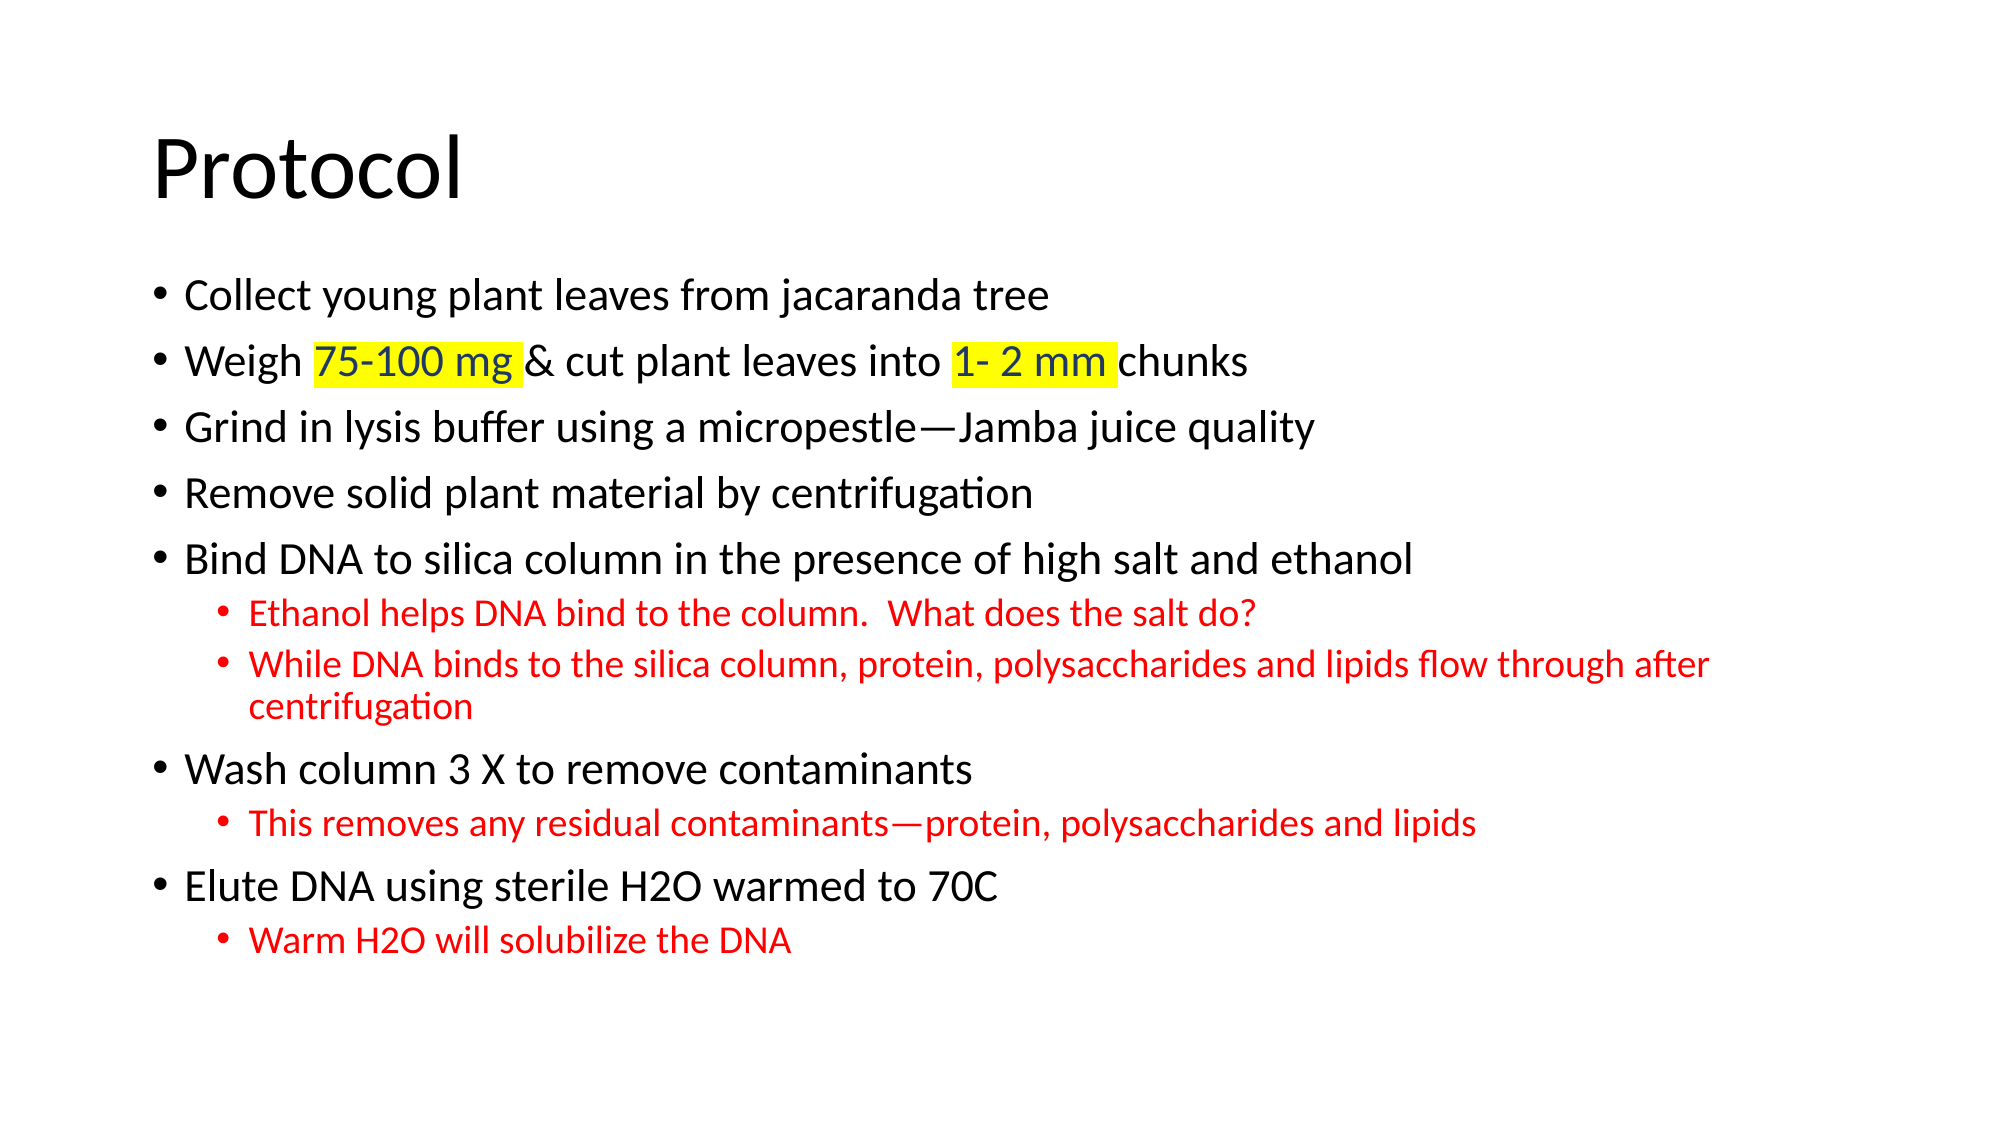

# Protocol
Collect young plant leaves from jacaranda tree
Weigh 75-100 mg & cut plant leaves into 1- 2 mm chunks
Grind in lysis buffer using a micropestle—Jamba juice quality
Remove solid plant material by centrifugation
Bind DNA to silica column in the presence of high salt and ethanol
Ethanol helps DNA bind to the column.  What does the salt do?
While DNA binds to the silica column, protein, polysaccharides and lipids flow through after centrifugation
Wash column 3 X to remove contaminants
This removes any residual contaminants—protein, polysaccharides and lipids
Elute DNA using sterile H2O warmed to 70C
Warm H2O will solubilize the DNA